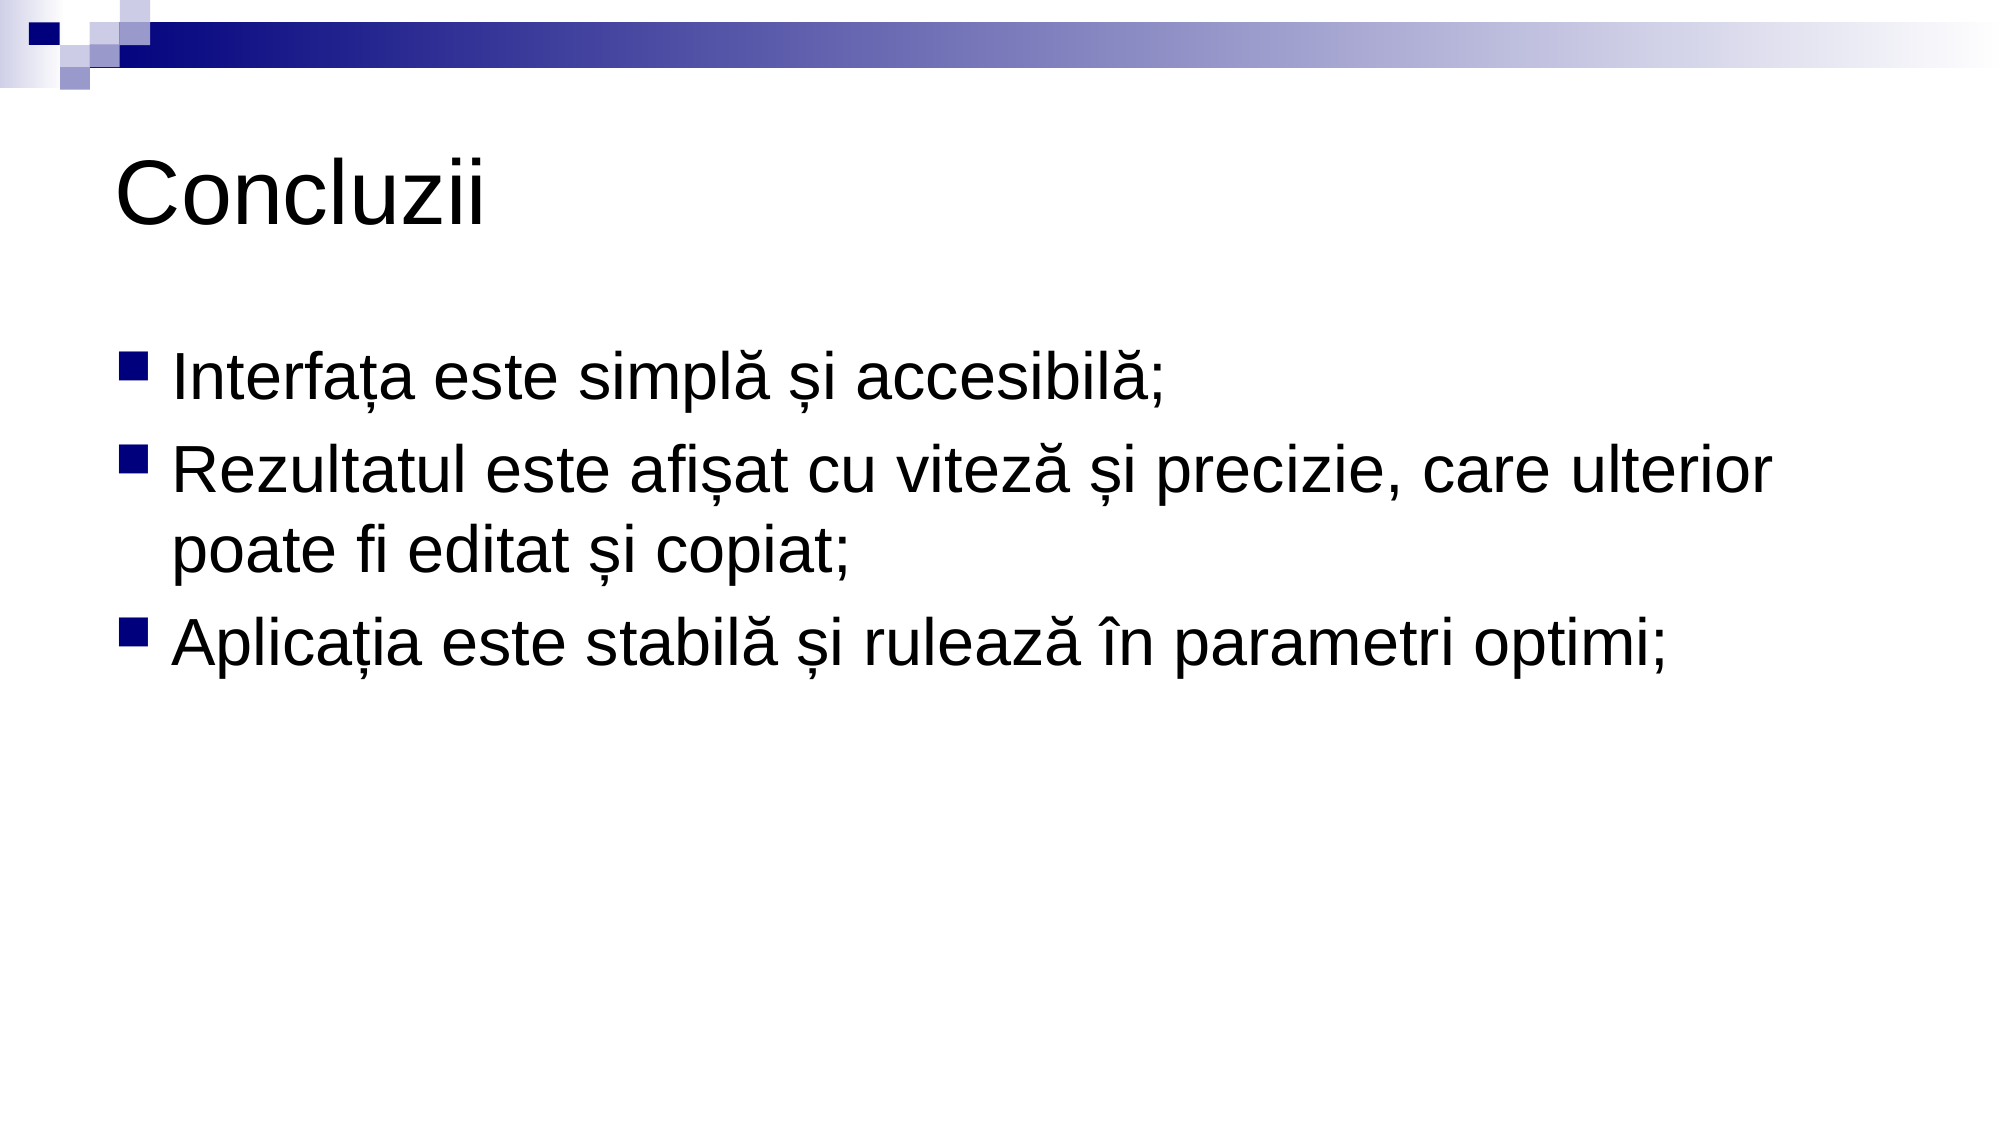

# Concluzii
Interfața este simplă și accesibilă;
Rezultatul este afișat cu viteză și precizie, care ulterior poate fi editat și copiat;
Aplicația este stabilă și rulează în parametri optimi;